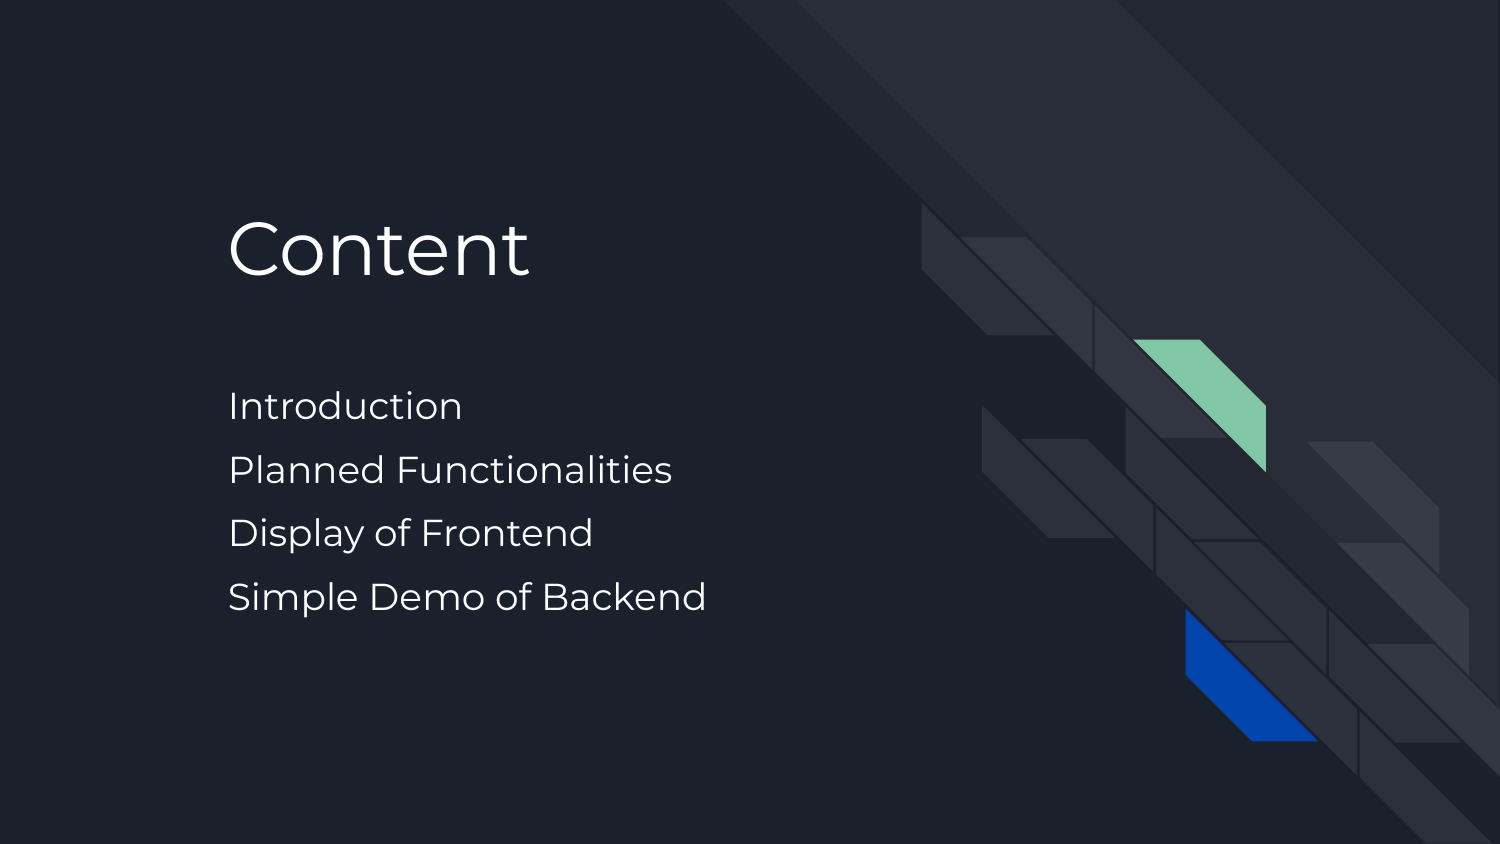

Content
Introduction
Planned Functionalities
Display of Frontend
Simple Demo of Backend